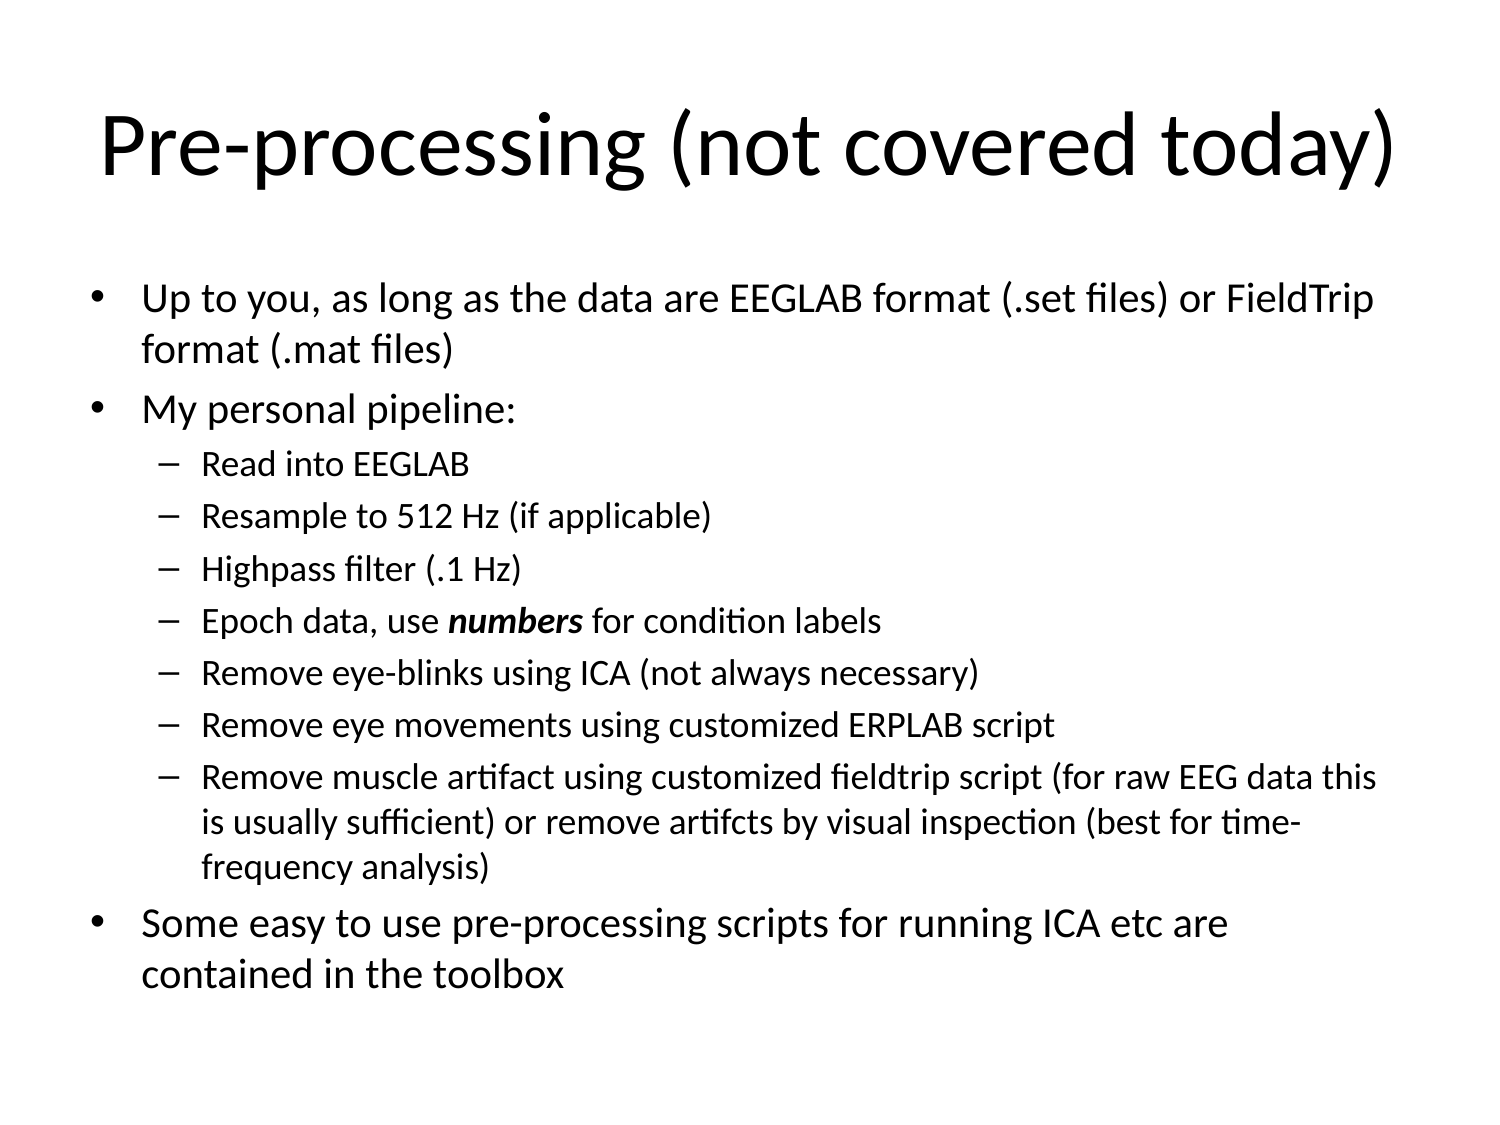

# Pre-processing (not covered today)
Up to you, as long as the data are EEGLAB format (.set files) or FieldTrip format (.mat files)
My personal pipeline:
Read into EEGLAB
Resample to 512 Hz (if applicable)
Highpass filter (.1 Hz)
Epoch data, use numbers for condition labels
Remove eye-blinks using ICA (not always necessary)
Remove eye movements using customized ERPLAB script
Remove muscle artifact using customized fieldtrip script (for raw EEG data this is usually sufficient) or remove artifcts by visual inspection (best for time-frequency analysis)
Some easy to use pre-processing scripts for running ICA etc are contained in the toolbox